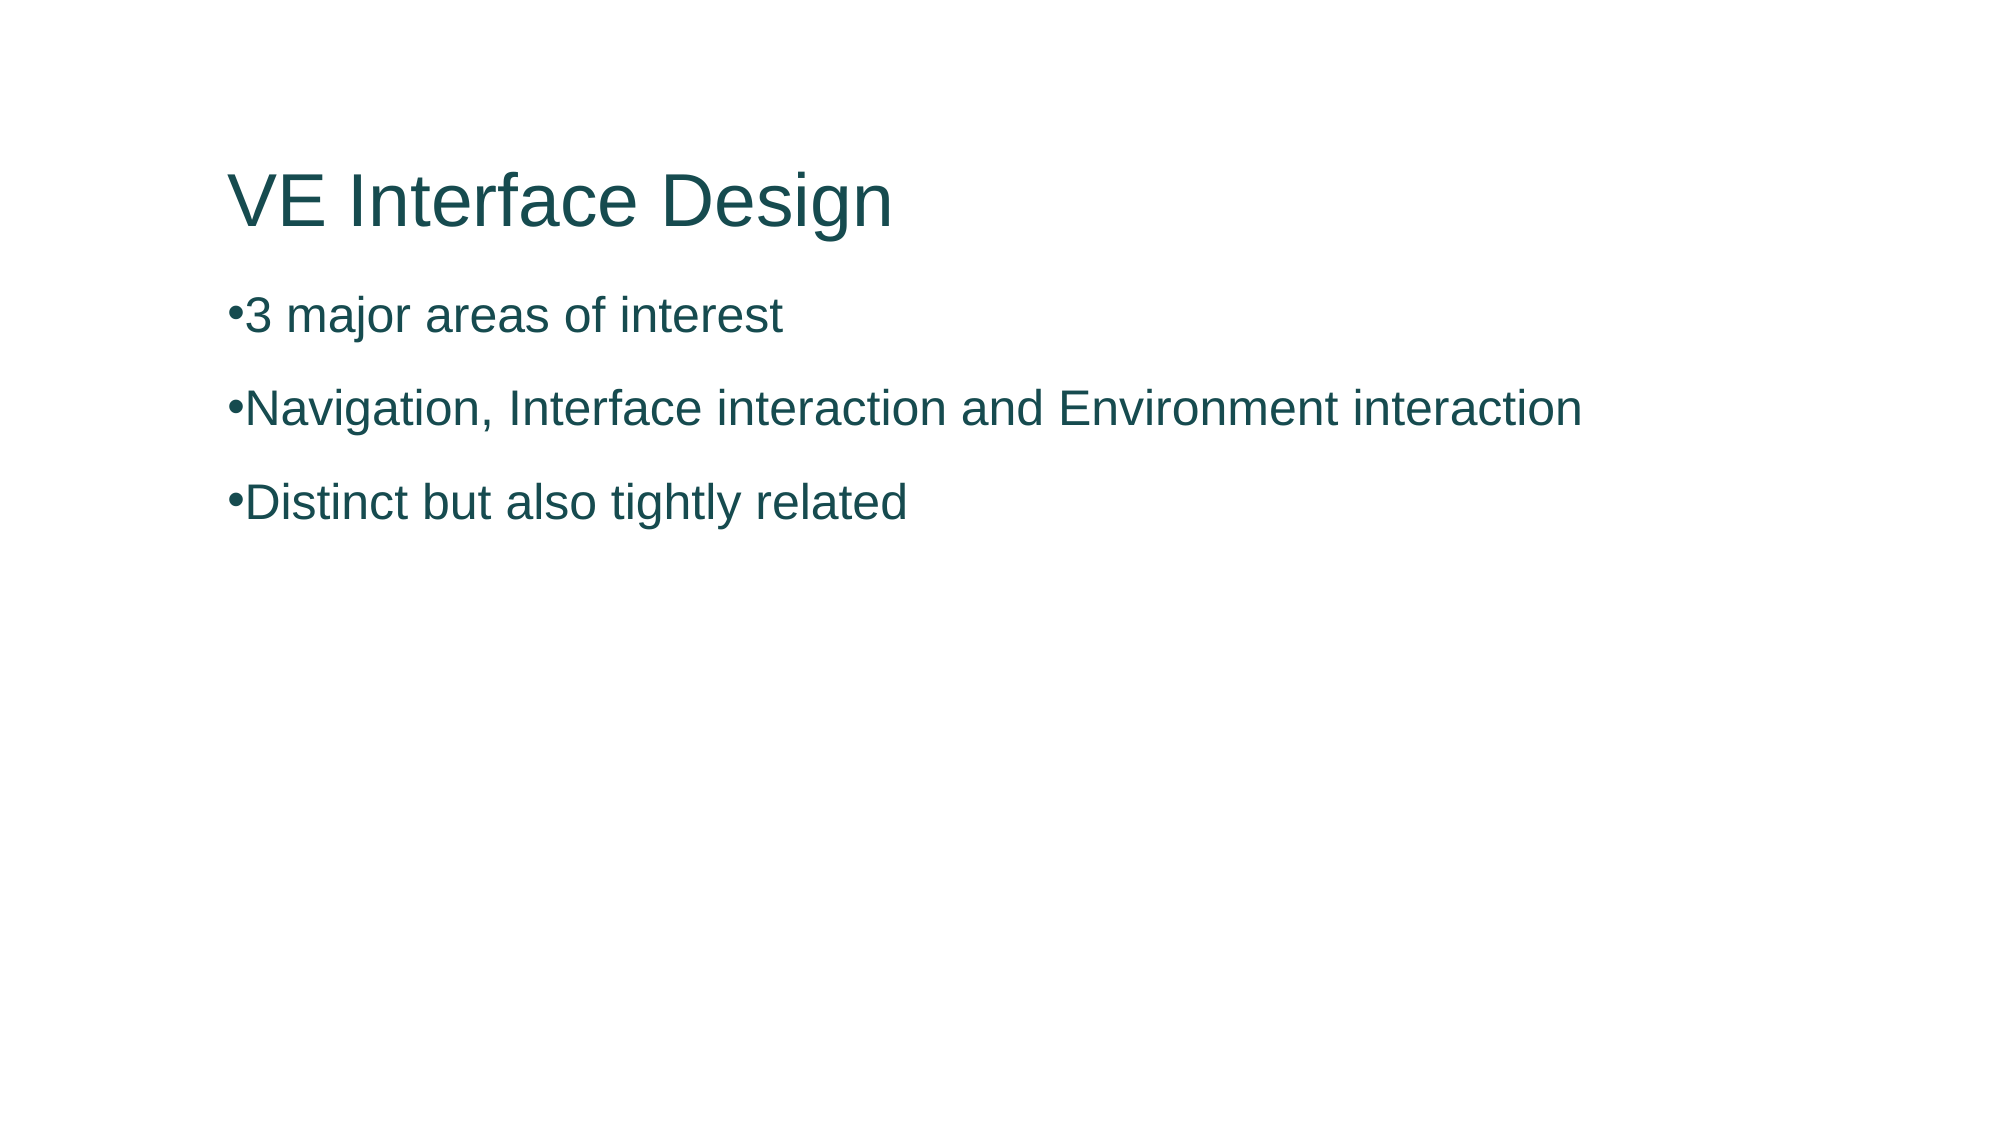

VE Interface Design
3 major areas of interest
Navigation, Interface interaction and Environment interaction
Distinct but also tightly related